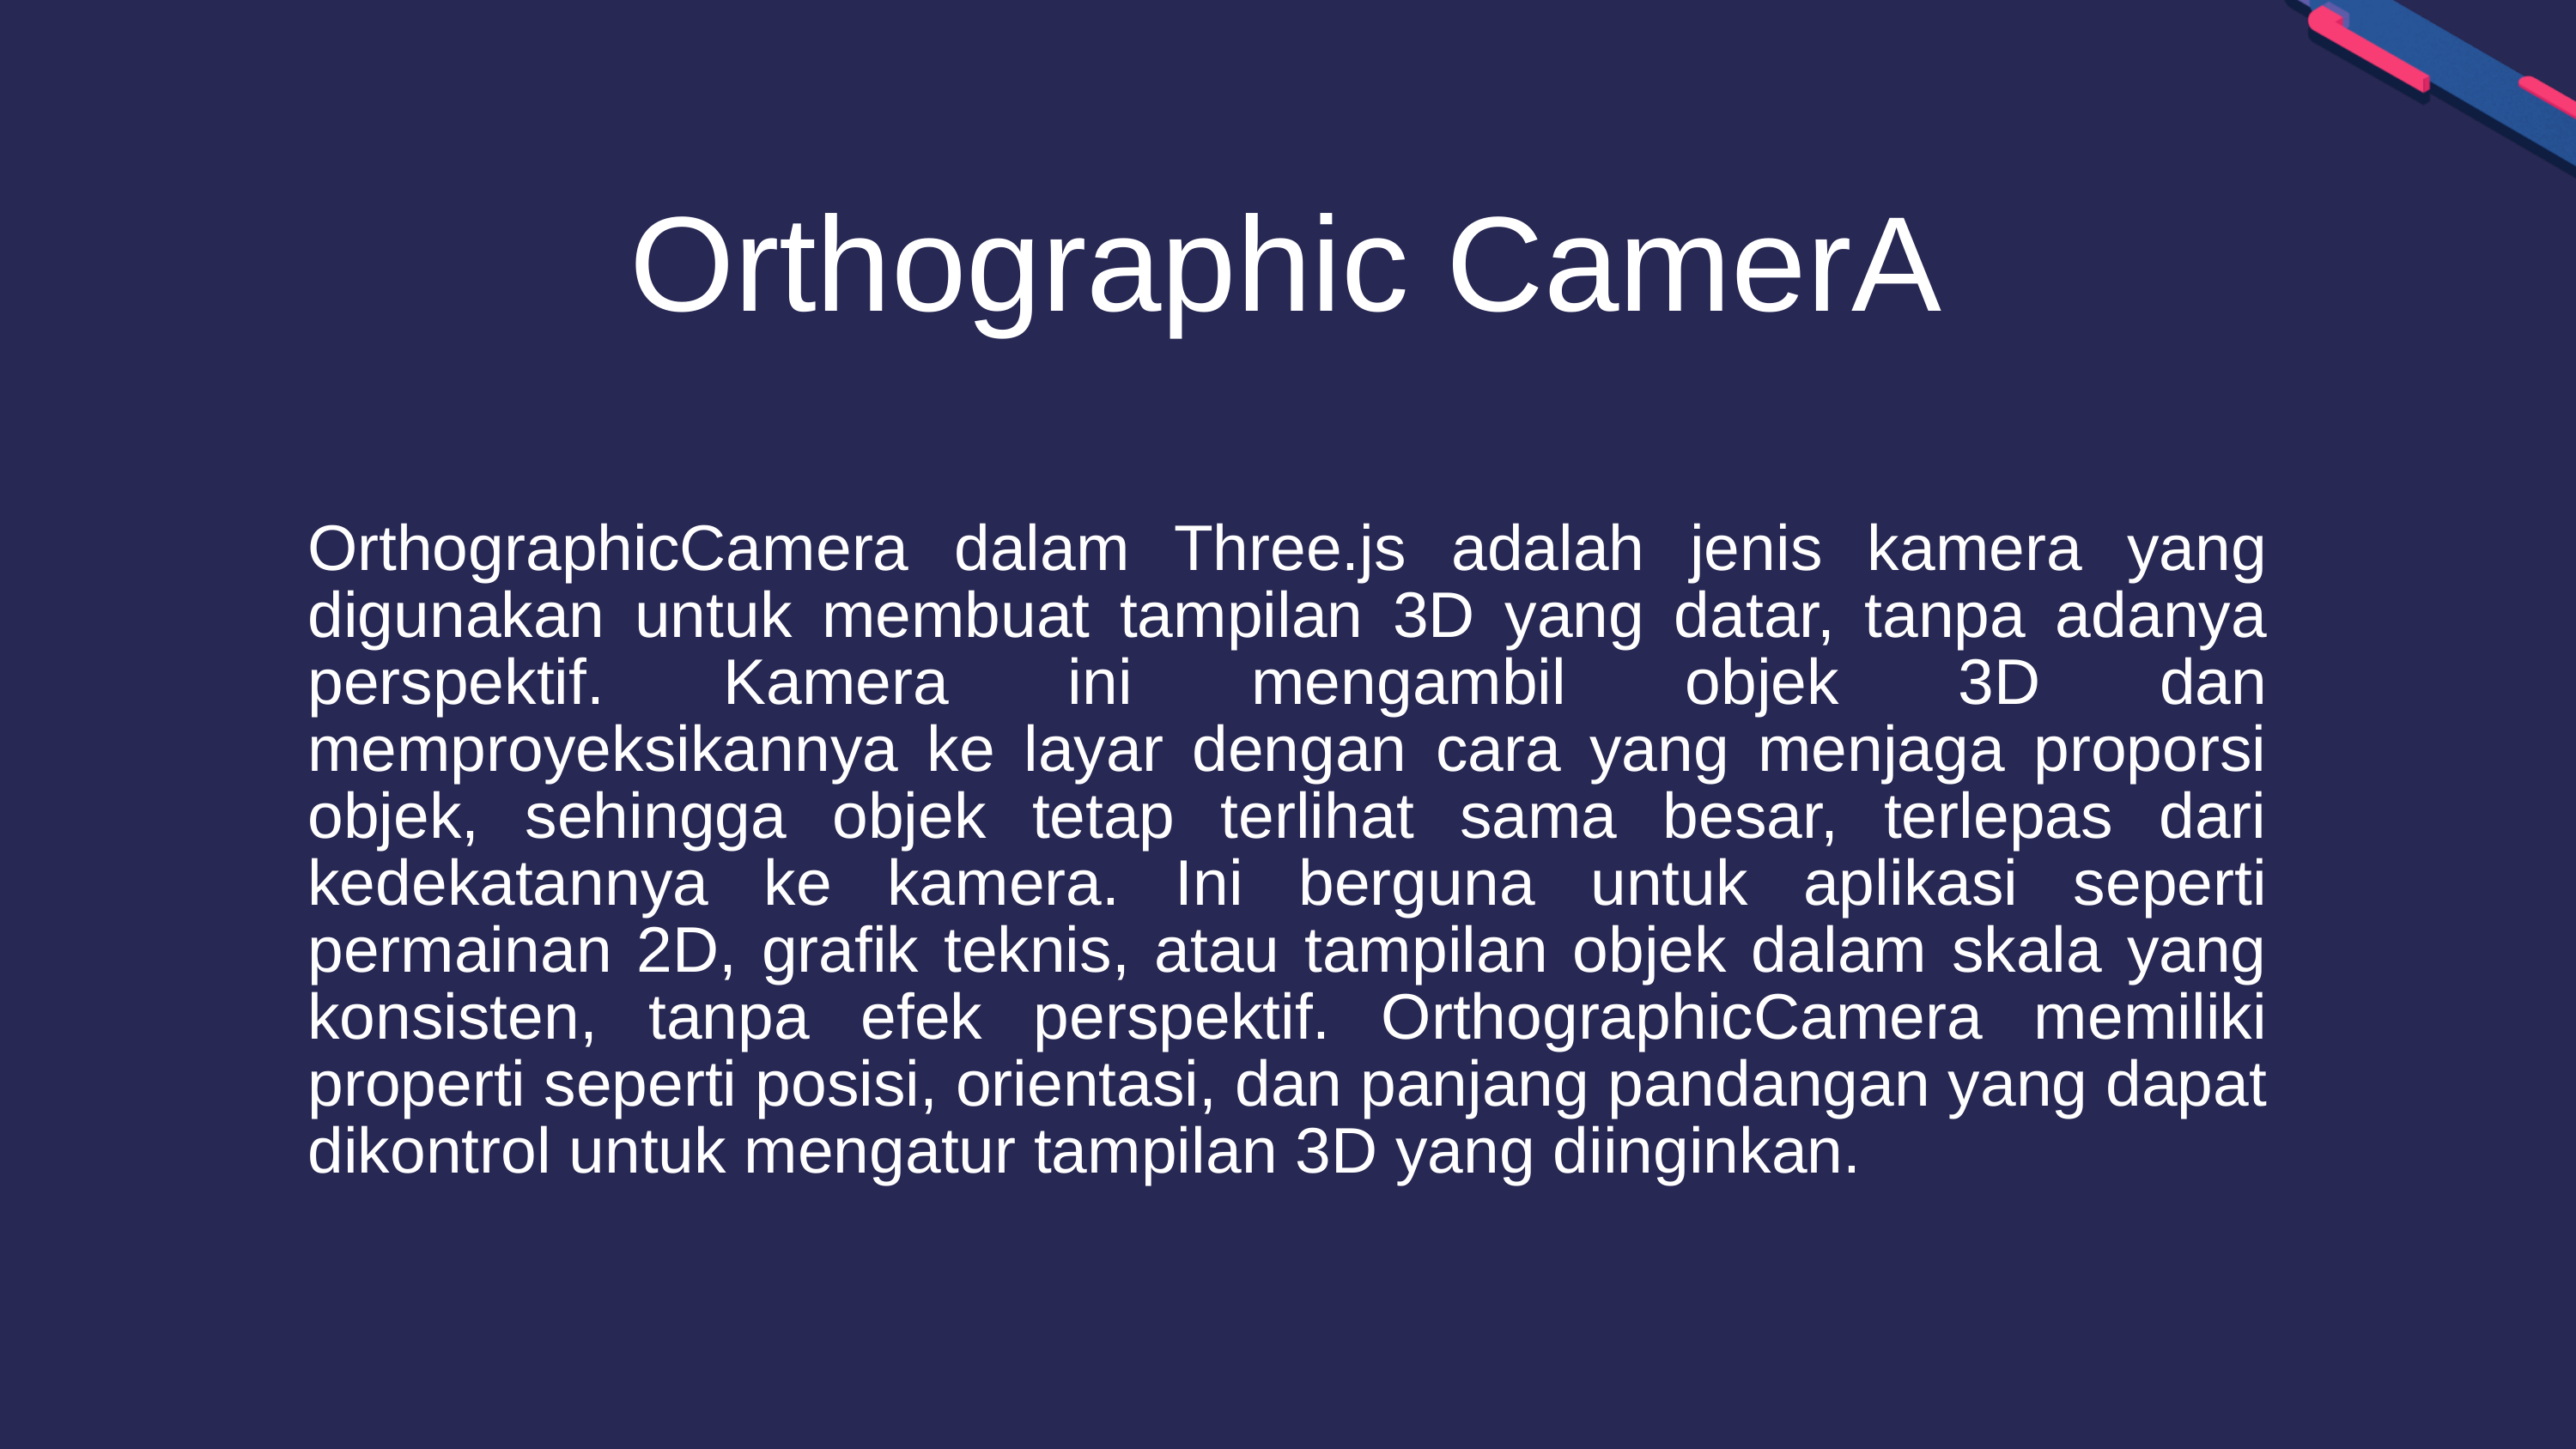

Orthographic CamerA
OrthographicCamera dalam Three.js adalah jenis kamera yang digunakan untuk membuat tampilan 3D yang datar, tanpa adanya perspektif. Kamera ini mengambil objek 3D dan memproyeksikannya ke layar dengan cara yang menjaga proporsi objek, sehingga objek tetap terlihat sama besar, terlepas dari kedekatannya ke kamera. Ini berguna untuk aplikasi seperti permainan 2D, grafik teknis, atau tampilan objek dalam skala yang konsisten, tanpa efek perspektif. OrthographicCamera memiliki properti seperti posisi, orientasi, dan panjang pandangan yang dapat dikontrol untuk mengatur tampilan 3D yang diinginkan.